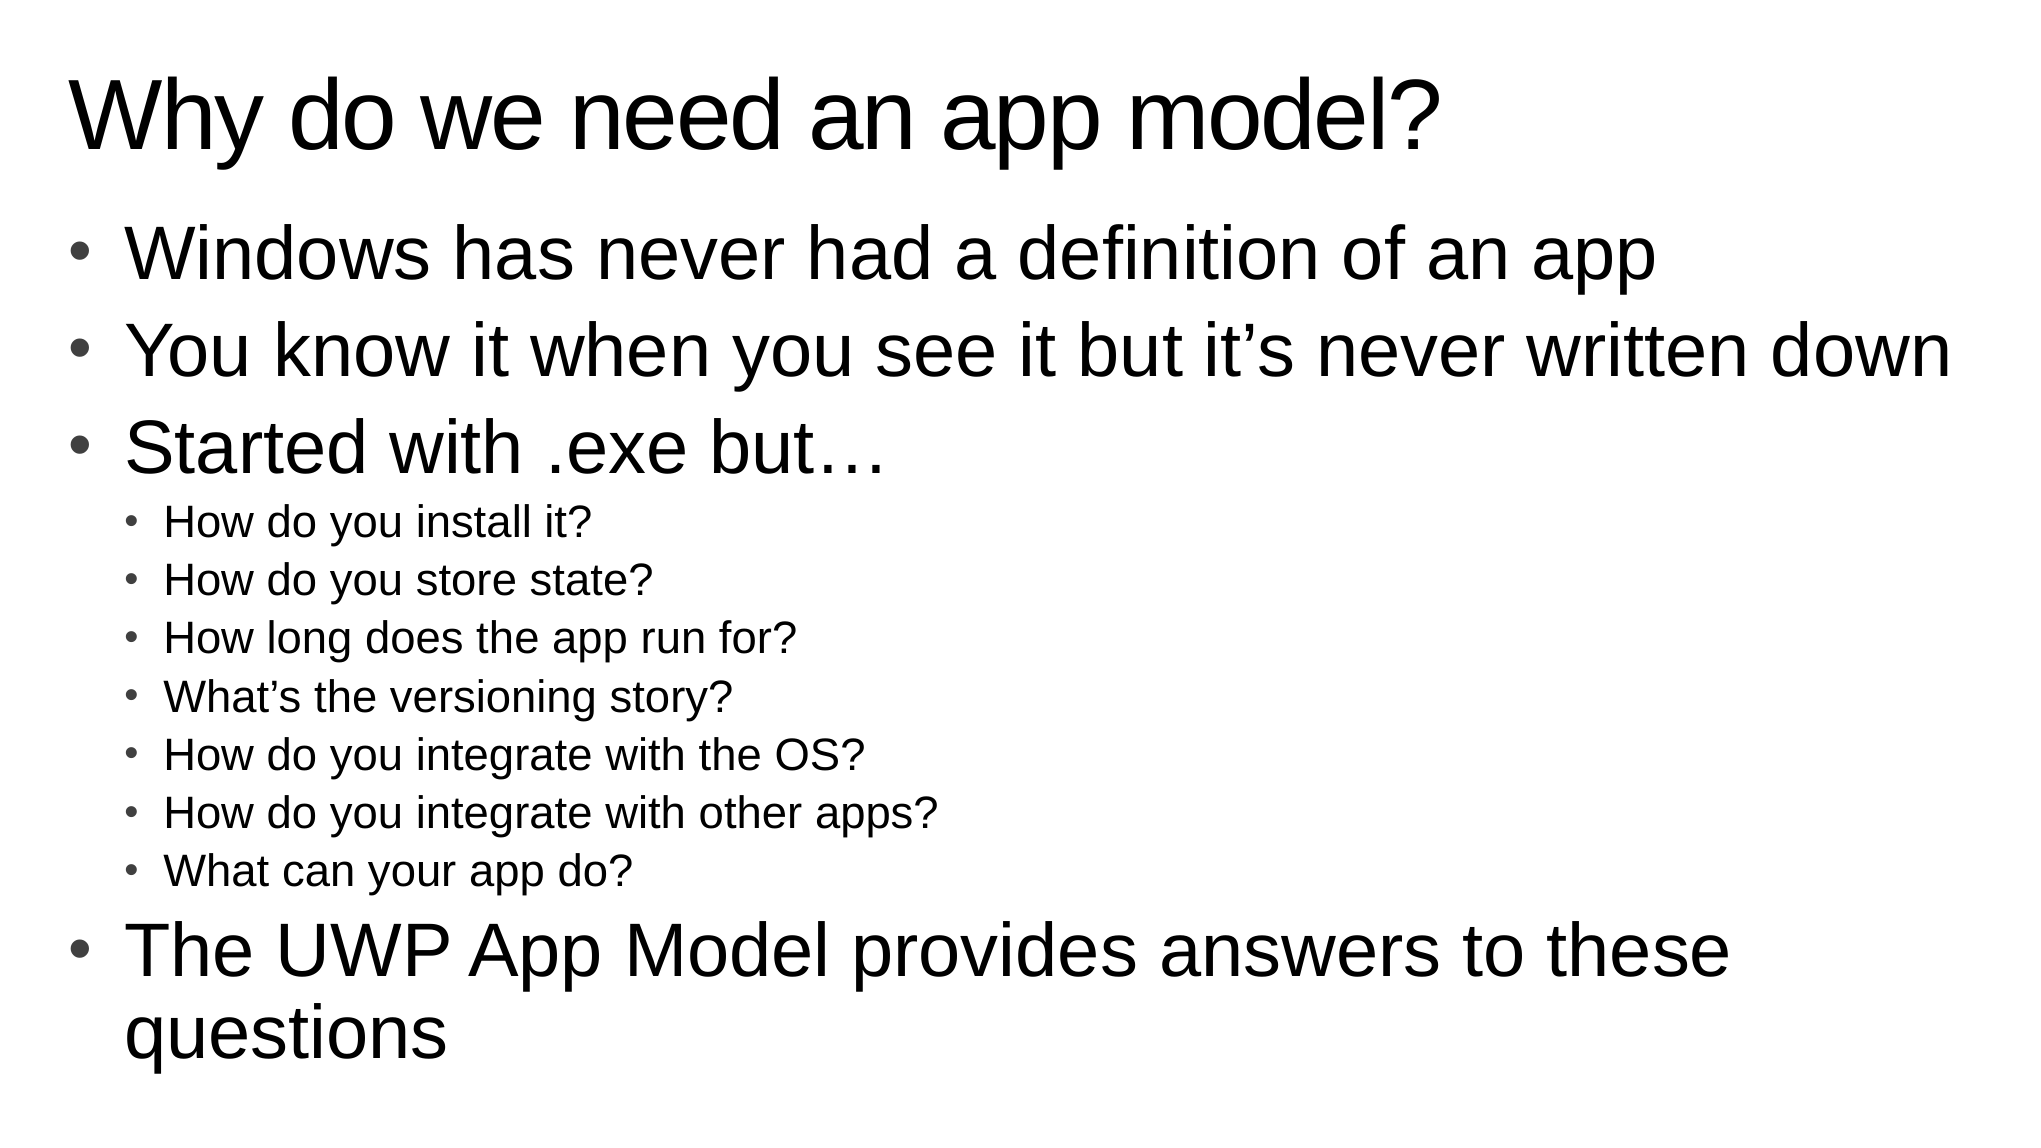

# Why do we need an app model?
Windows has never had a definition of an app
You know it when you see it but it’s never written down
Started with .exe but…
How do you install it?
How do you store state?
How long does the app run for?
What’s the versioning story?
How do you integrate with the OS?
How do you integrate with other apps?
What can your app do?
The UWP App Model provides answers to these questions